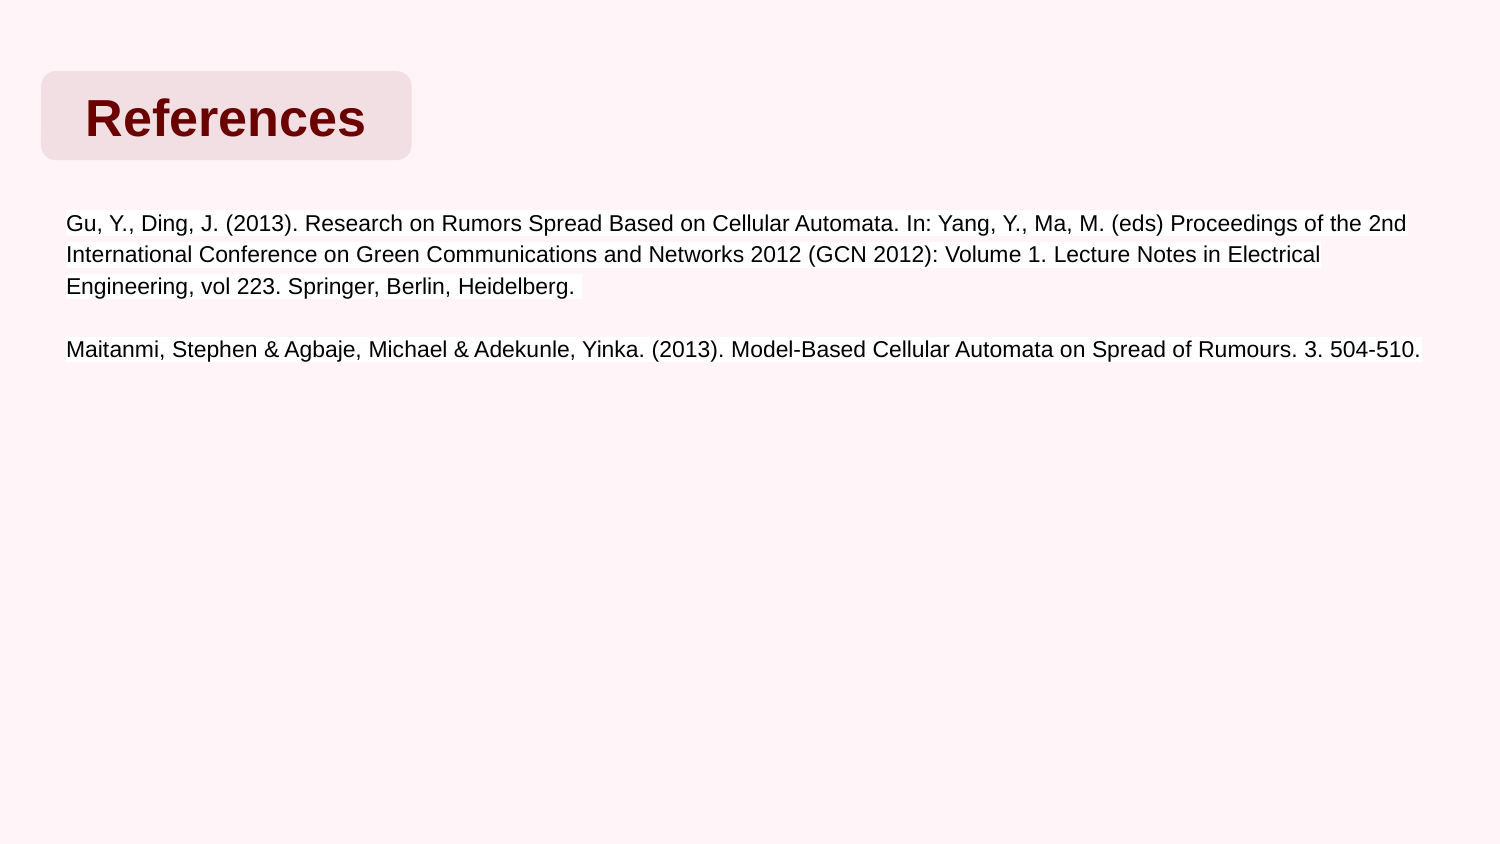

References
Gu, Y., Ding, J. (2013). Research on Rumors Spread Based on Cellular Automata. In: Yang, Y., Ma, M. (eds) Proceedings of the 2nd International Conference on Green Communications and Networks 2012 (GCN 2012): Volume 1. Lecture Notes in Electrical Engineering, vol 223. Springer, Berlin, Heidelberg.

Maitanmi, Stephen & Agbaje, Michael & Adekunle, Yinka. (2013). Model-Based Cellular Automata on Spread of Rumours. 3. 504-510.